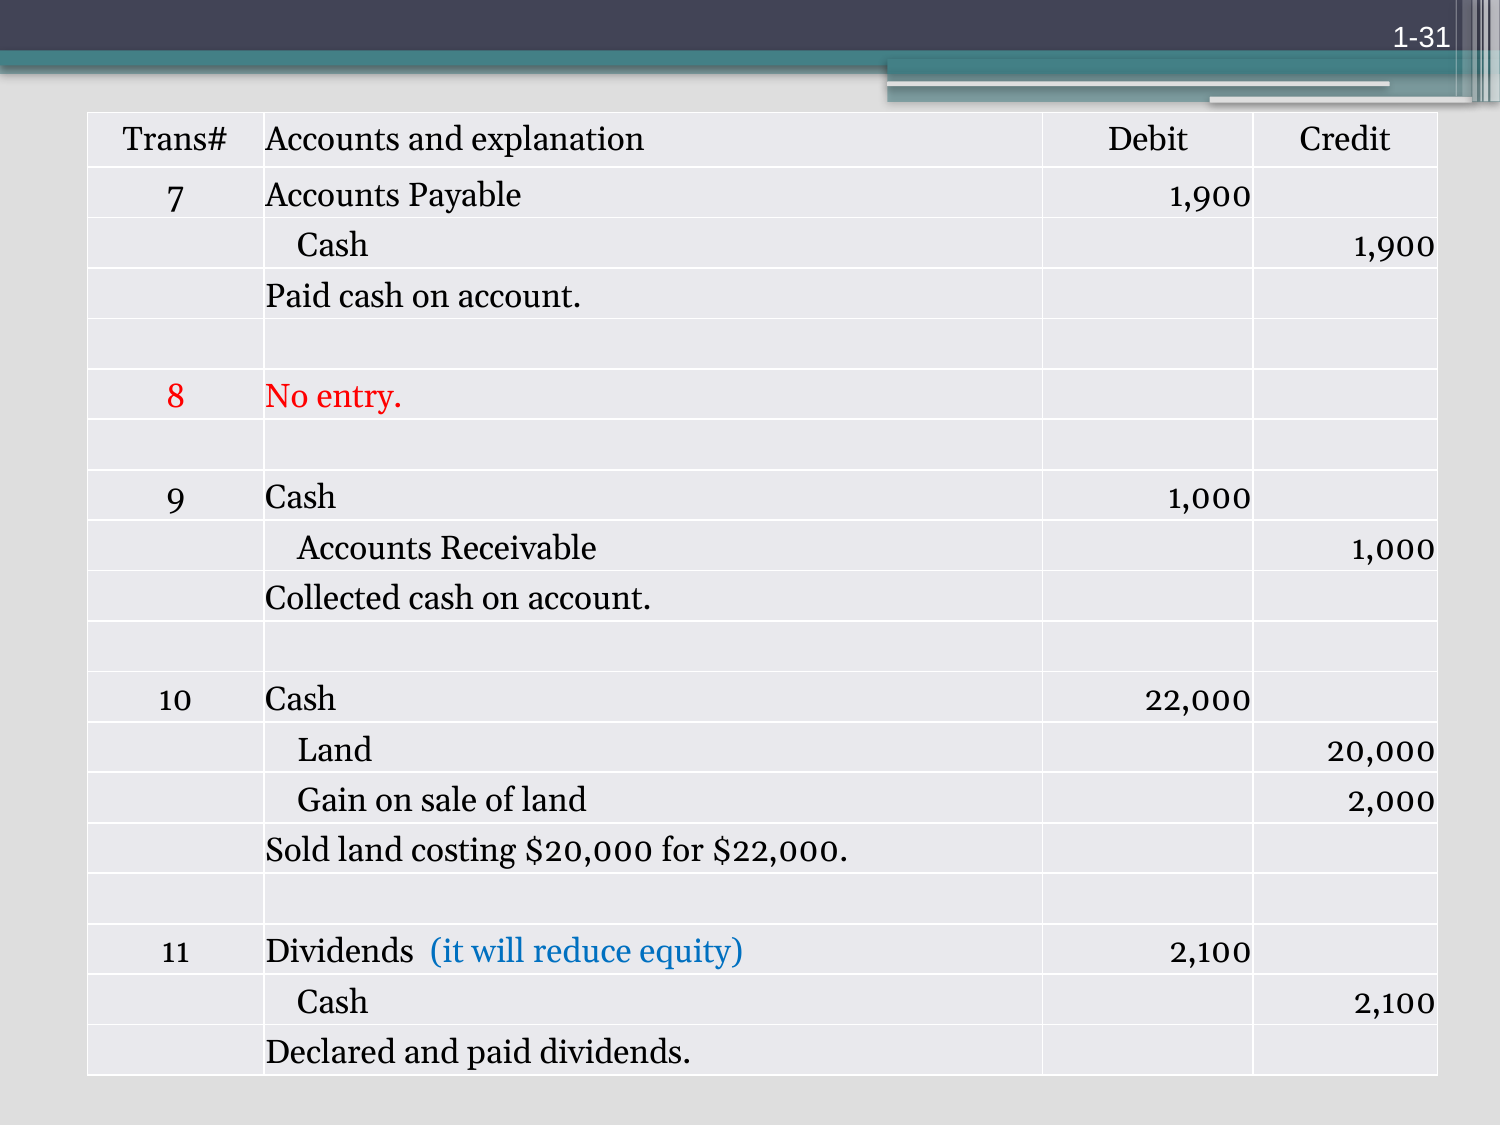

1-31
| Trans# | Accounts and explanation | Debit | Credit |
| --- | --- | --- | --- |
| 7 | Accounts Payable | 1,900 |  |
|  | Cash |  | 1,900 |
|  | Paid cash on account. |  |  |
|  |  |  |  |
| 8 | No entry. |  |  |
|  |  |  |  |
| 9 | Cash | 1,000 |  |
|  | Accounts Receivable |  | 1,000 |
|  | Collected cash on account. |  |  |
|  |  |  |  |
| 10 | Cash | 22,000 |  |
|  | Land |  | 20,000 |
|  | Gain on sale of land |  | 2,000 |
|  | Sold land costing $20,000 for $22,000. |  |  |
|  |  |  |  |
| 11 | Dividends (it will reduce equity) | 2,100 |  |
|  | Cash |  | 2,100 |
|  | Declared and paid dividends. |  |  |
©2010 Pearson Prentice Hall. All rights reserved.